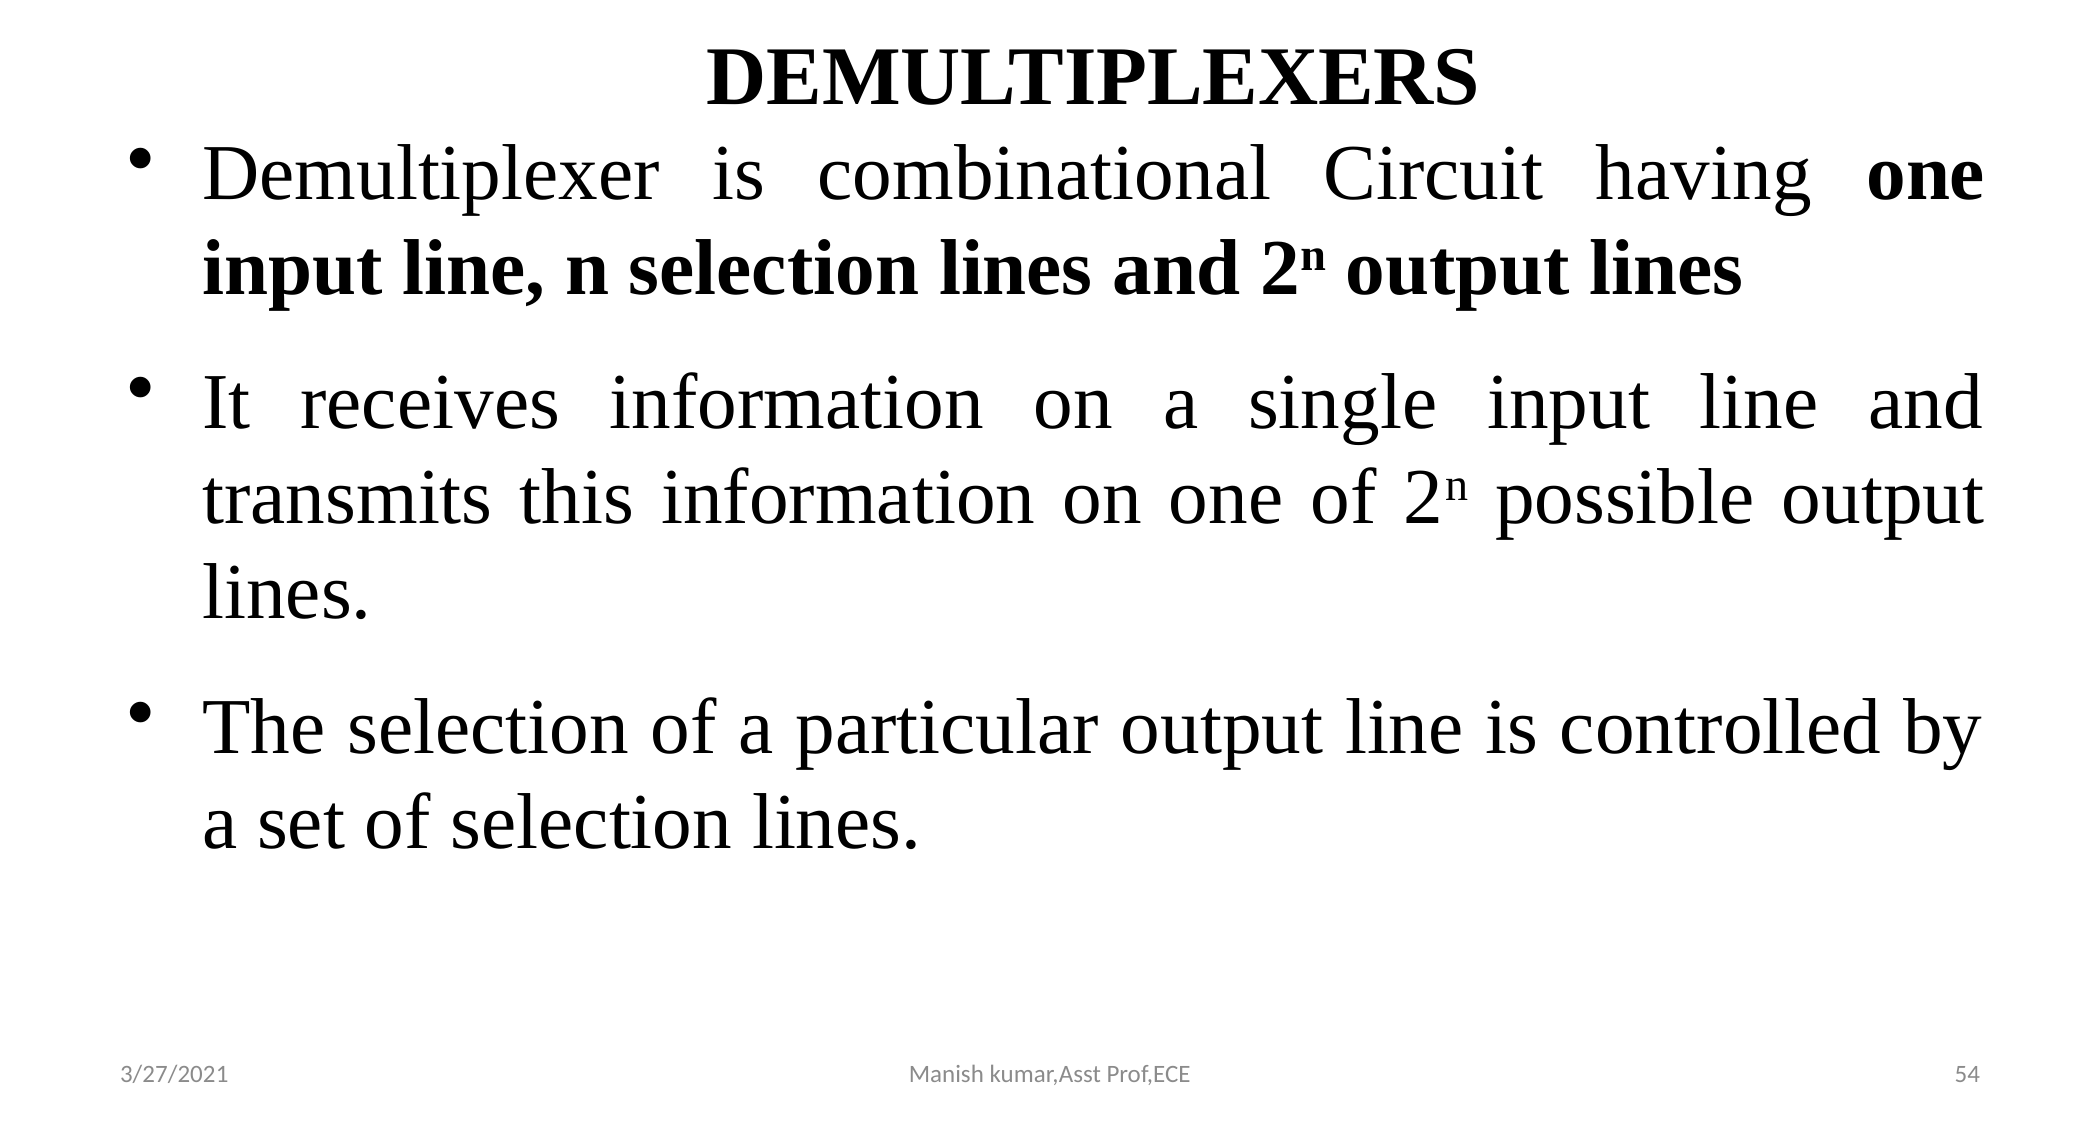

DEMULTIPLEXERS
Demultiplexer is combinational Circuit having one input line, n selection lines and 2n output lines
It receives information on a single input line and transmits this information on one of 2n possible output lines.
The selection of a particular output line is controlled by a set of selection lines.
3/27/2021
Manish kumar,Asst Prof,ECE
54